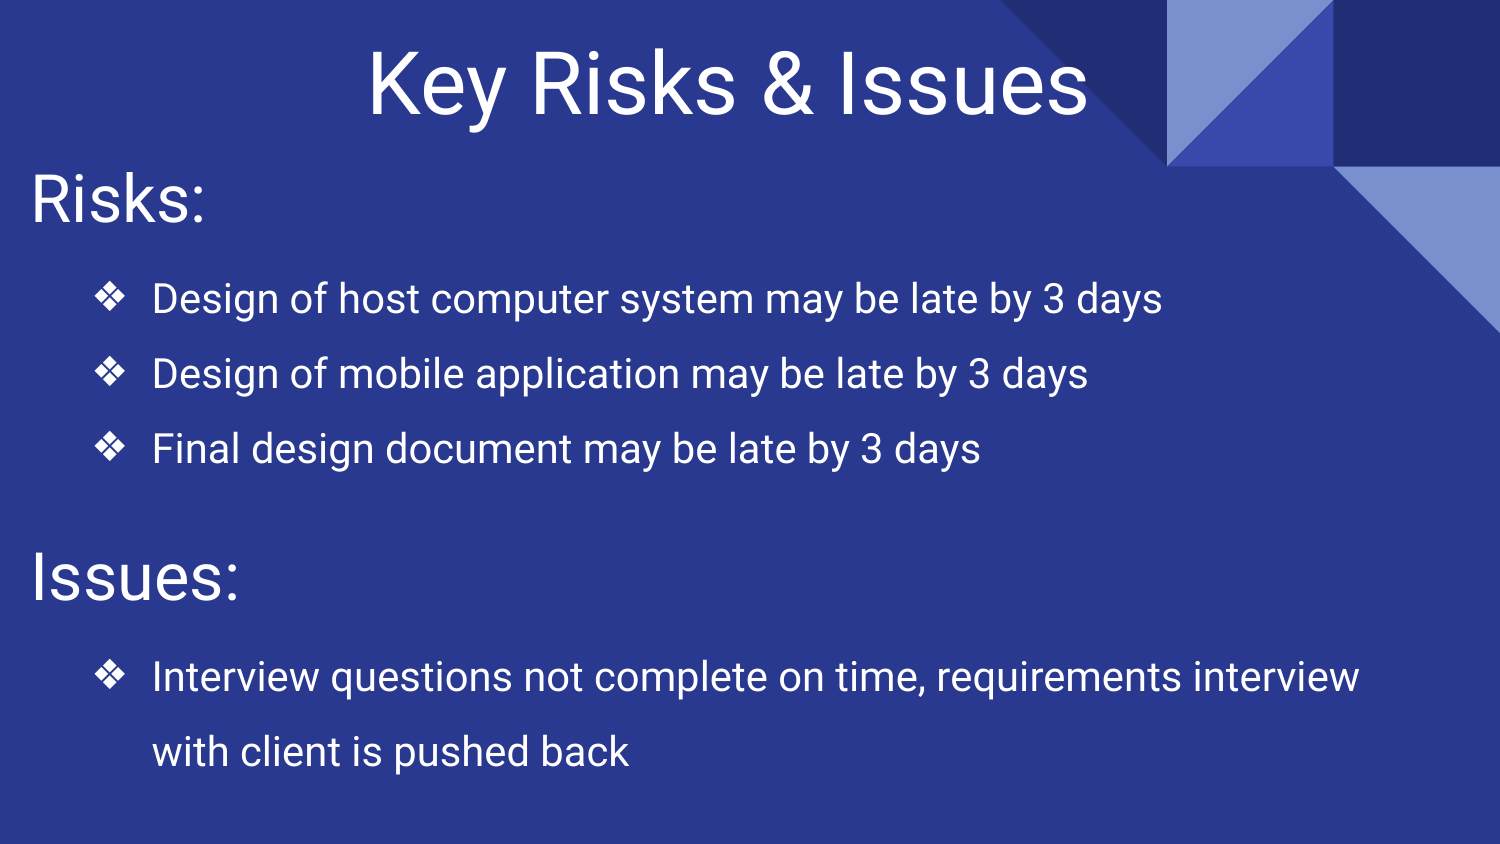

# Key Risks & Issues
Risks:
Design of host computer system may be late by 3 days
Design of mobile application may be late by 3 days
Final design document may be late by 3 days
Issues:
Interview questions not complete on time, requirements interview with client is pushed back